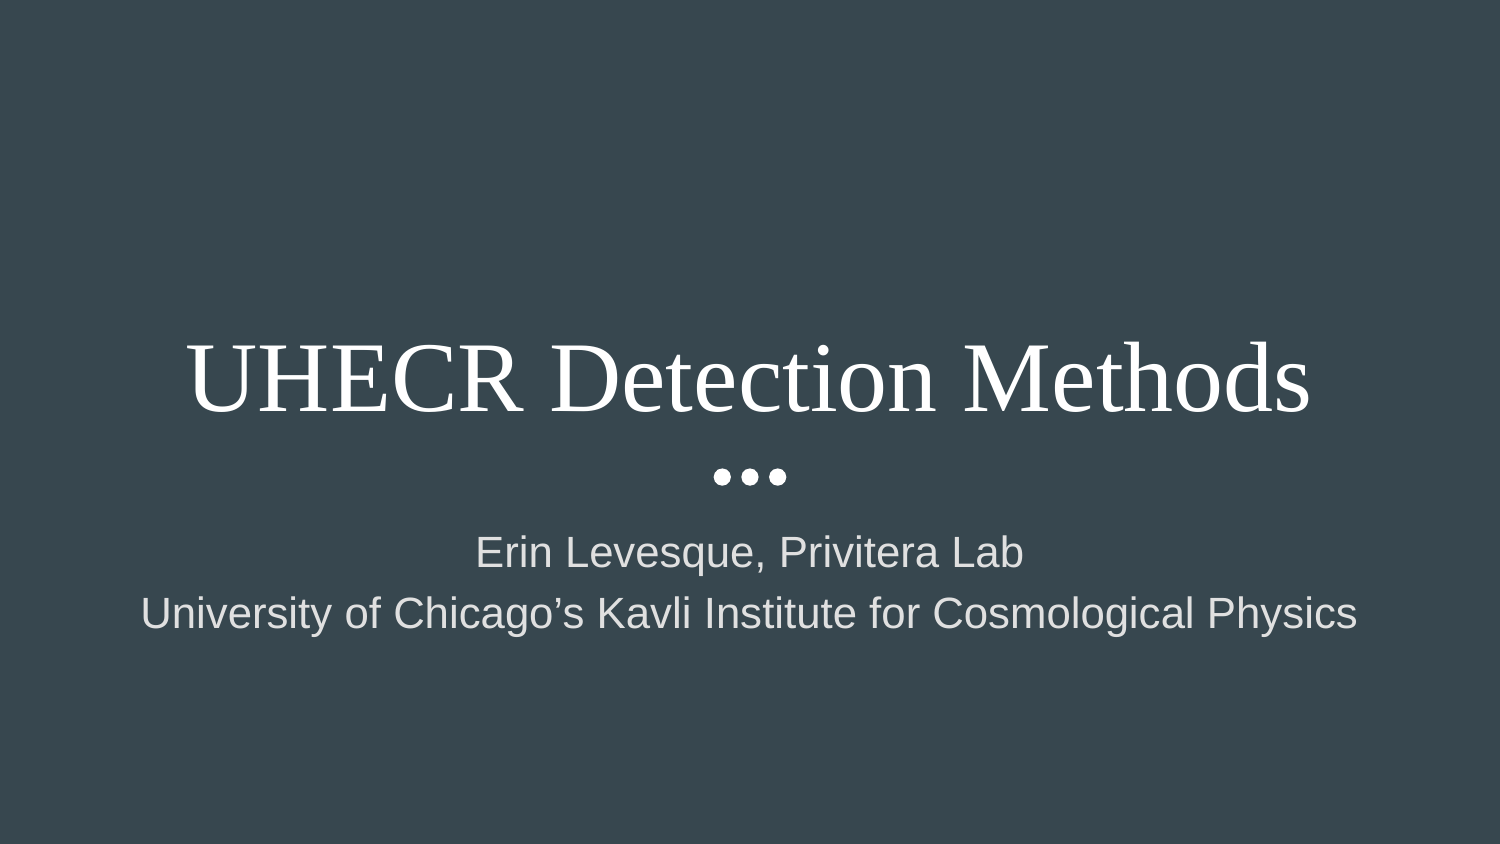

# UHECR Detection Methods
Erin Levesque, Privitera Lab
University of Chicago’s Kavli Institute for Cosmological Physics